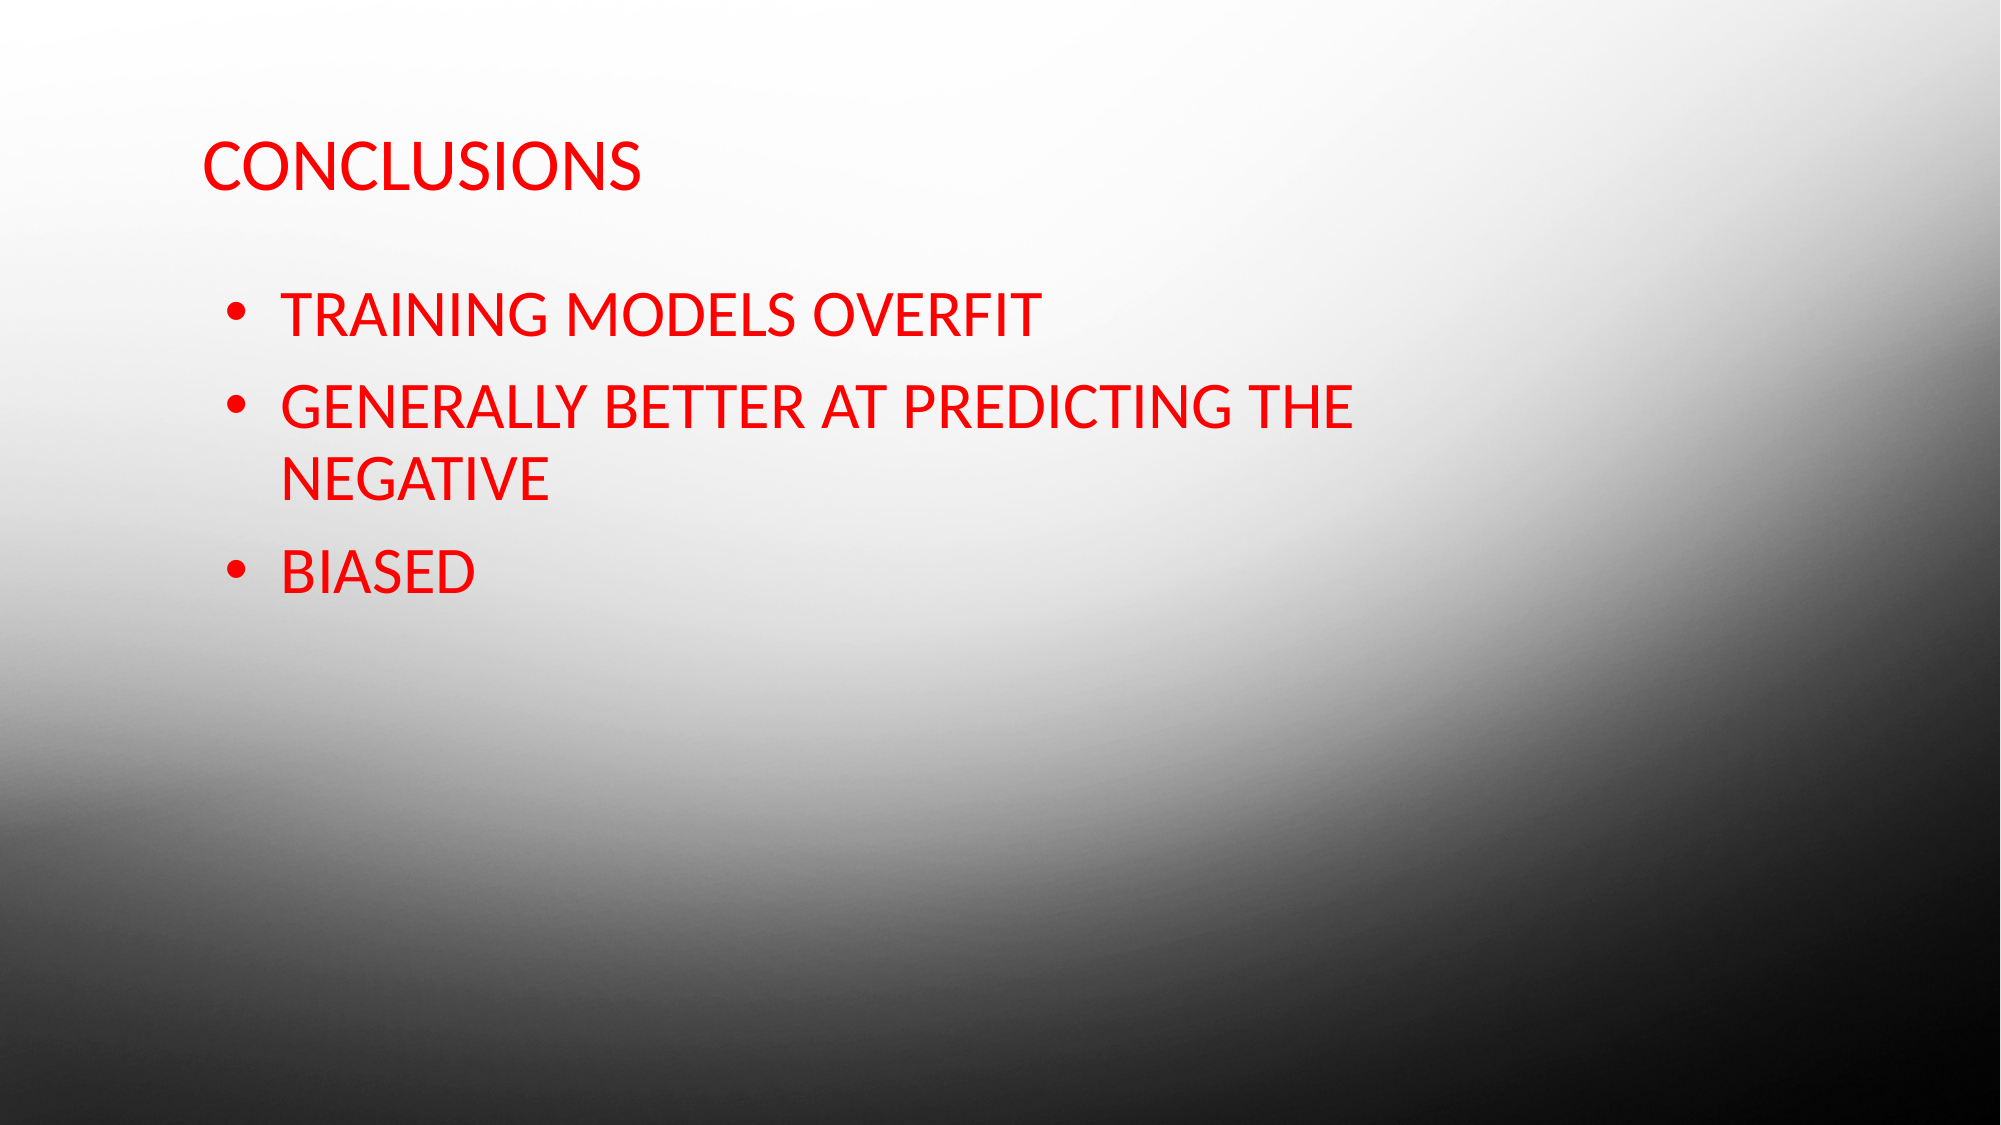

Conclusions

Training Models overfit
Generally better at predicting the Negative
Biased